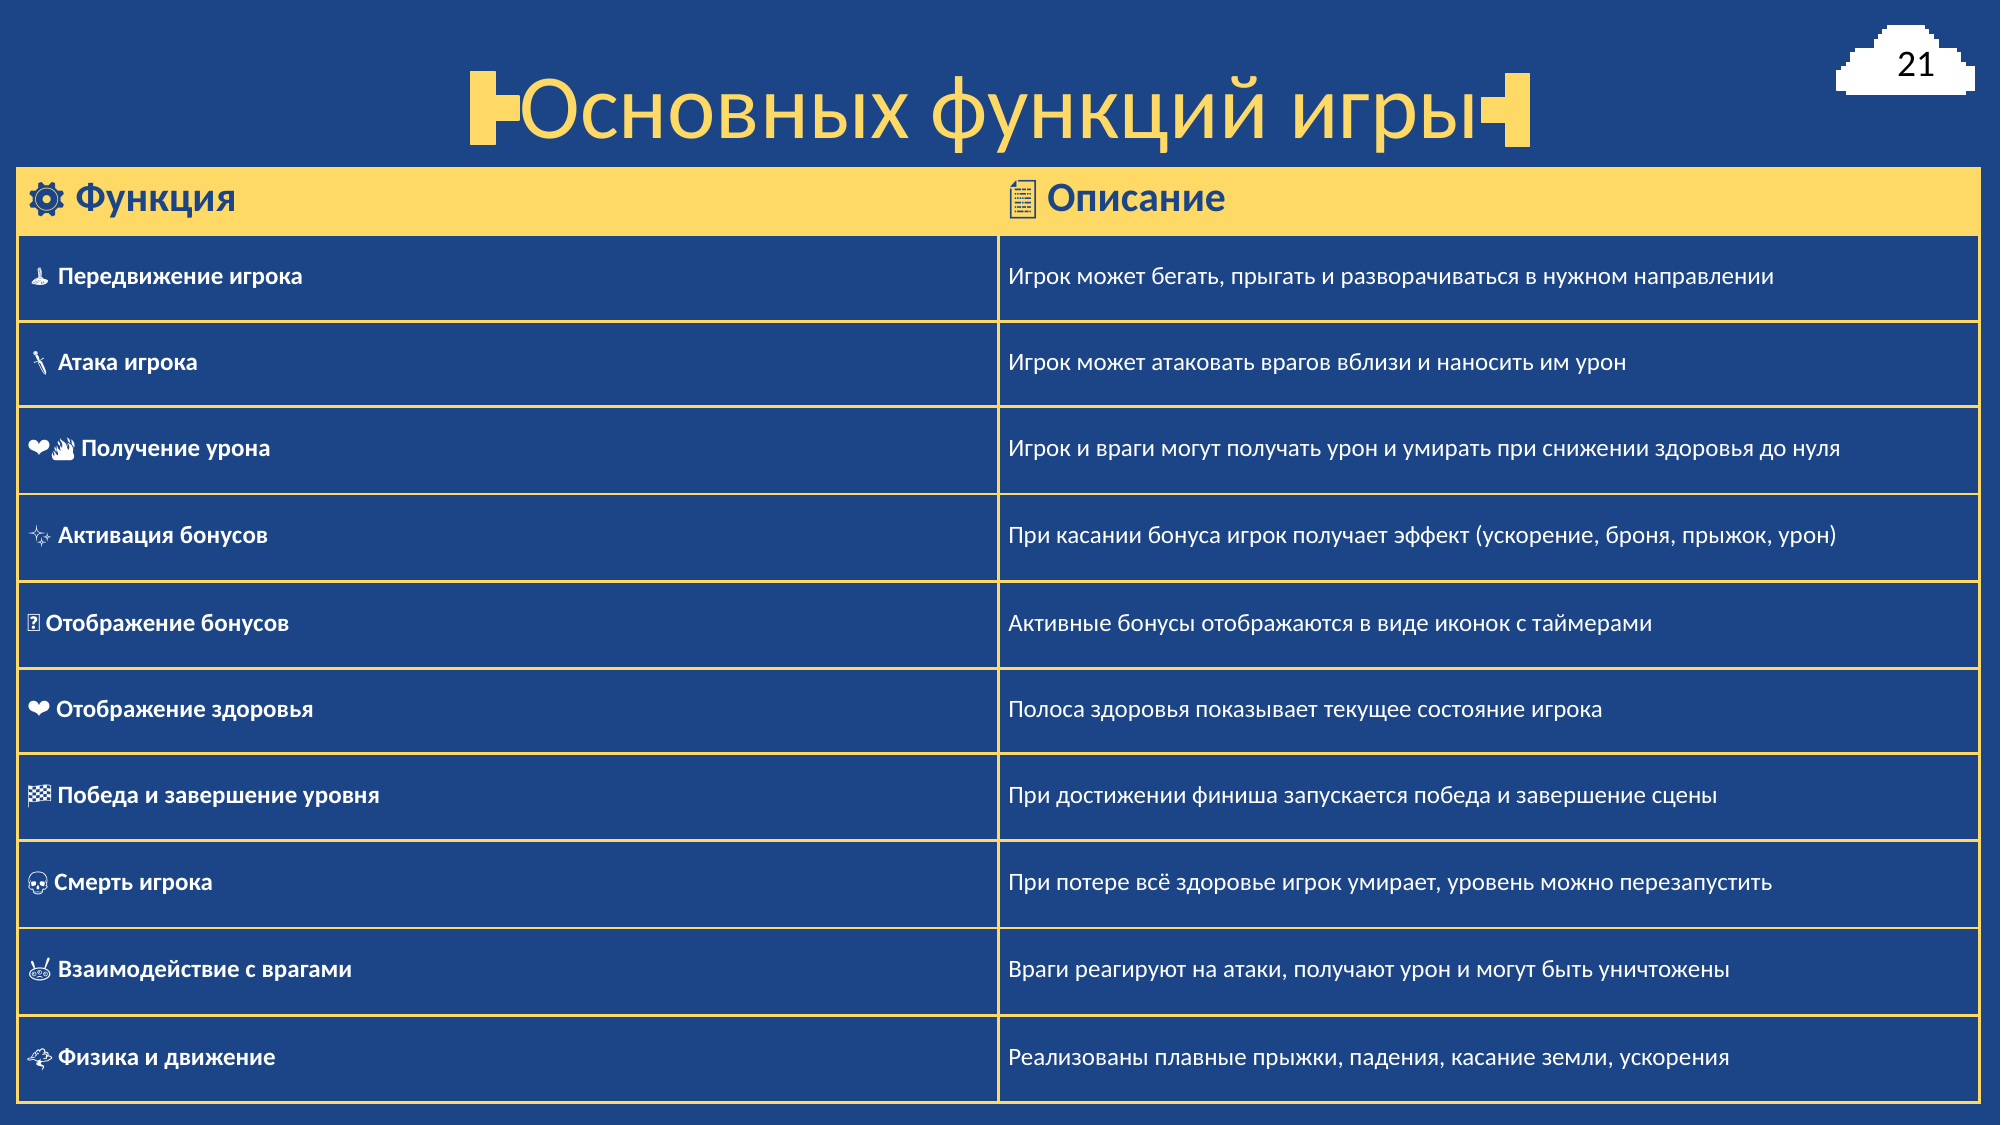

# Основных функций игры

21

| ⚙️ Функция | 📄 Описание |
| --- | --- |
| 🕹 Передвижение игрока | Игрок может бегать, прыгать и разворачиваться в нужном направлении |
| 🗡 Атака игрока | Игрок может атаковать врагов вблизи и наносить им урон |
| ❤️‍🔥 Получение урона | Игрок и враги могут получать урон и умирать при снижении здоровья до нуля |
| ✨ Активация бонусов | При касании бонуса игрок получает эффект (ускорение, броня, прыжок, урон) |
| 🧩 Отображение бонусов | Активные бонусы отображаются в виде иконок с таймерами |
| ❤️ Отображение здоровья | Полоса здоровья показывает текущее состояние игрока |
| 🏁 Победа и завершение уровня | При достижении финиша запускается победа и завершение сцены |
| 💀 Смерть игрока | При потере всё здоровье игрок умирает, уровень можно перезапустить |
| 👾 Взаимодействие с врагами | Враги реагируют на атаки, получают урон и могут быть уничтожены |
| 🌪 Физика и движение | Реализованы плавные прыжки, падения, касание земли, ускорения |